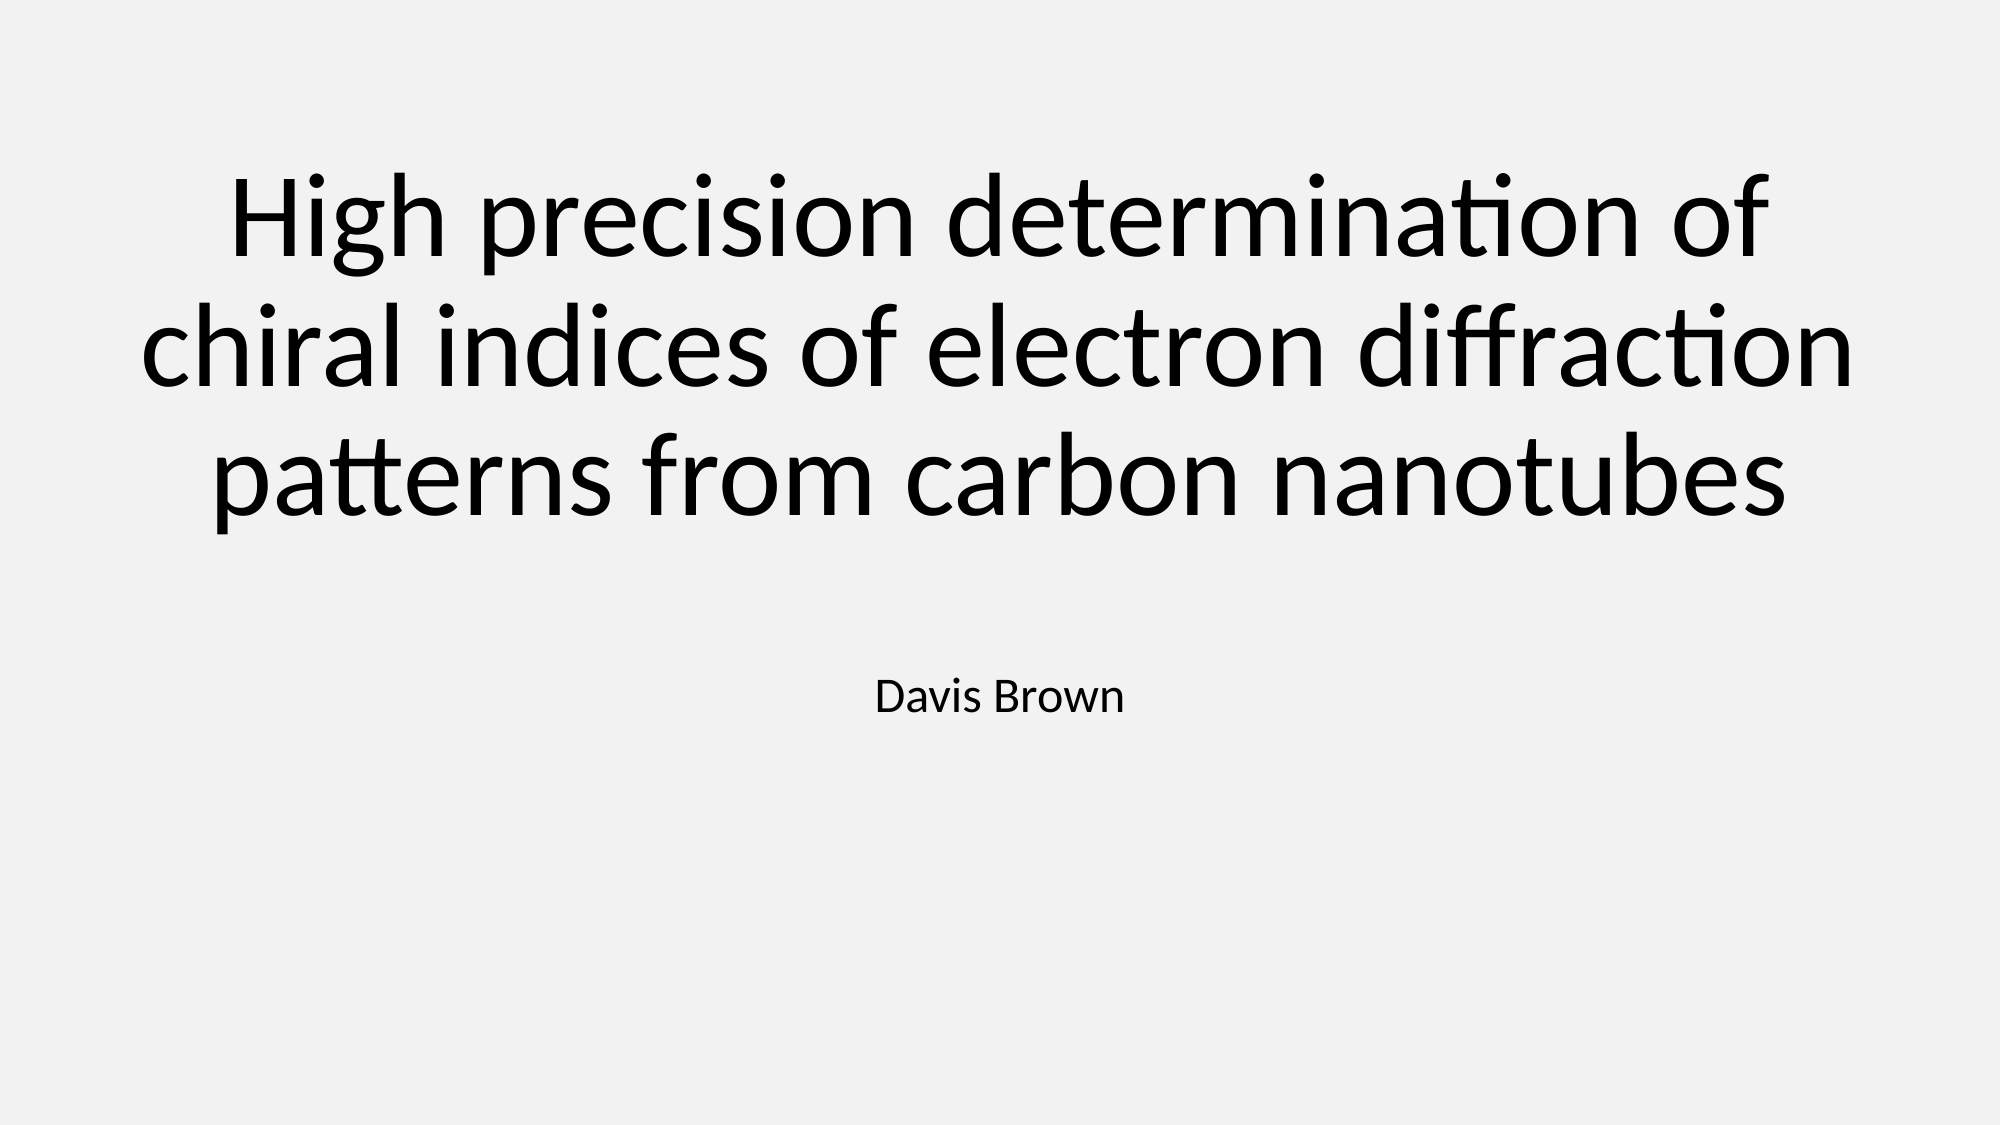

# High precision determination of chiral indices of electron diffraction patterns from carbon nanotubes
Davis Brown